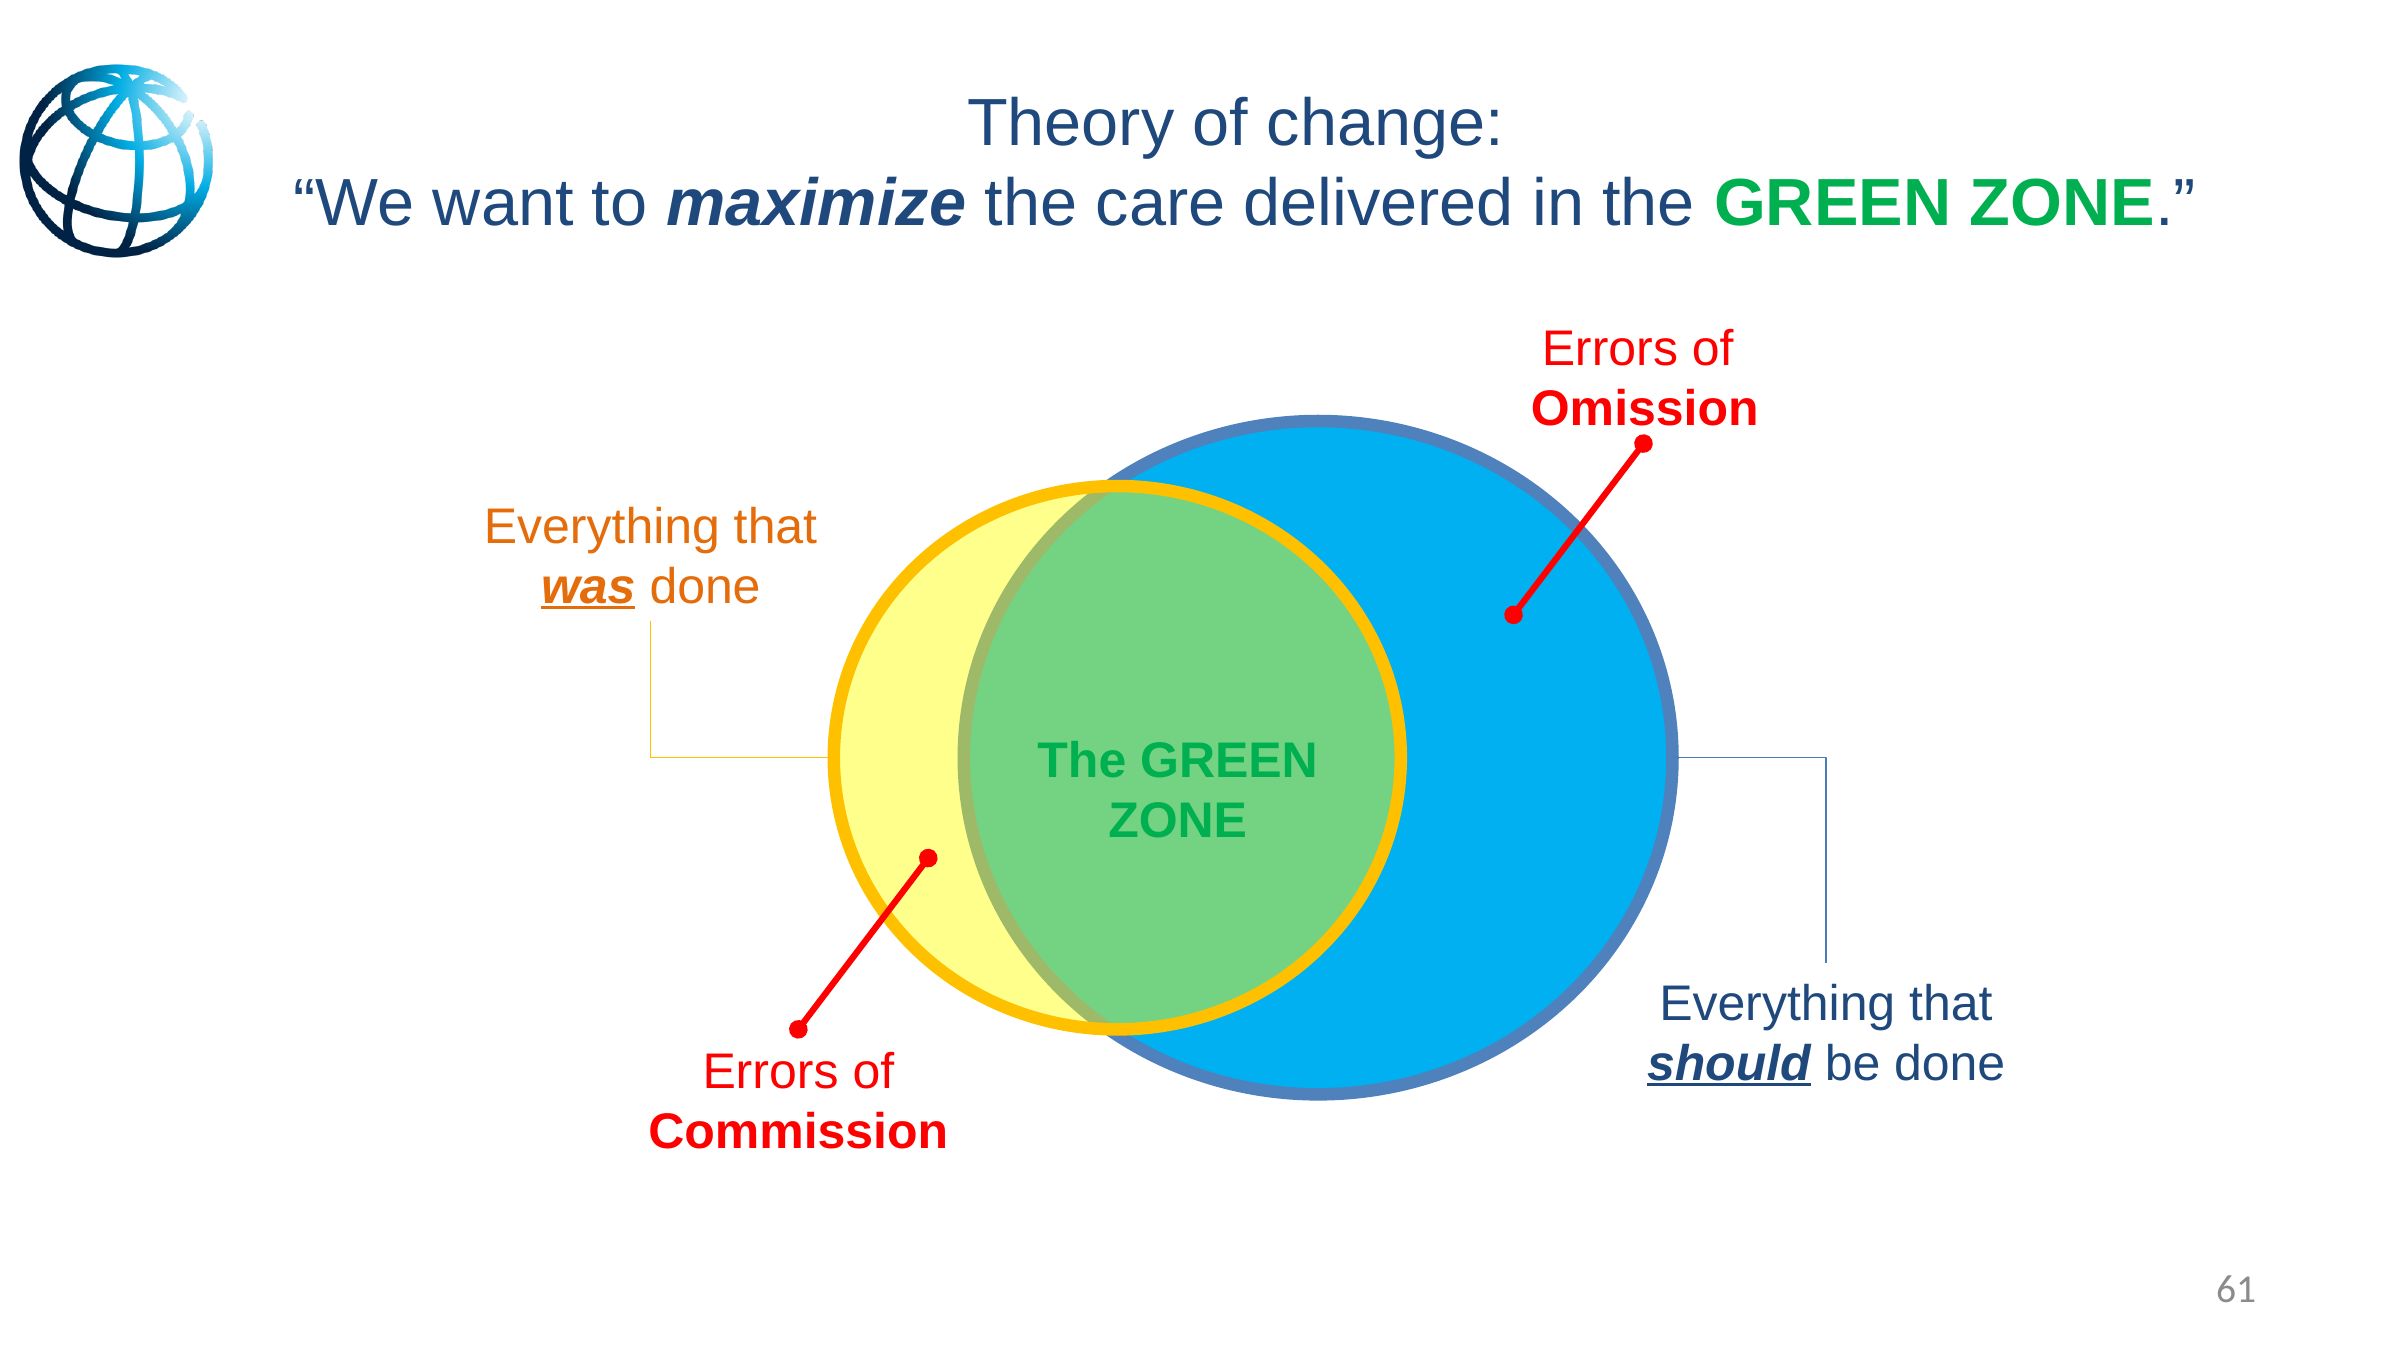

Theory of change:
“We want to maximize the care delivered in the GREEN ZONE.”
Errors of
Omission

Everything that was done

The GREEN ZONE
Everything that should be done
Errors of Commission
61